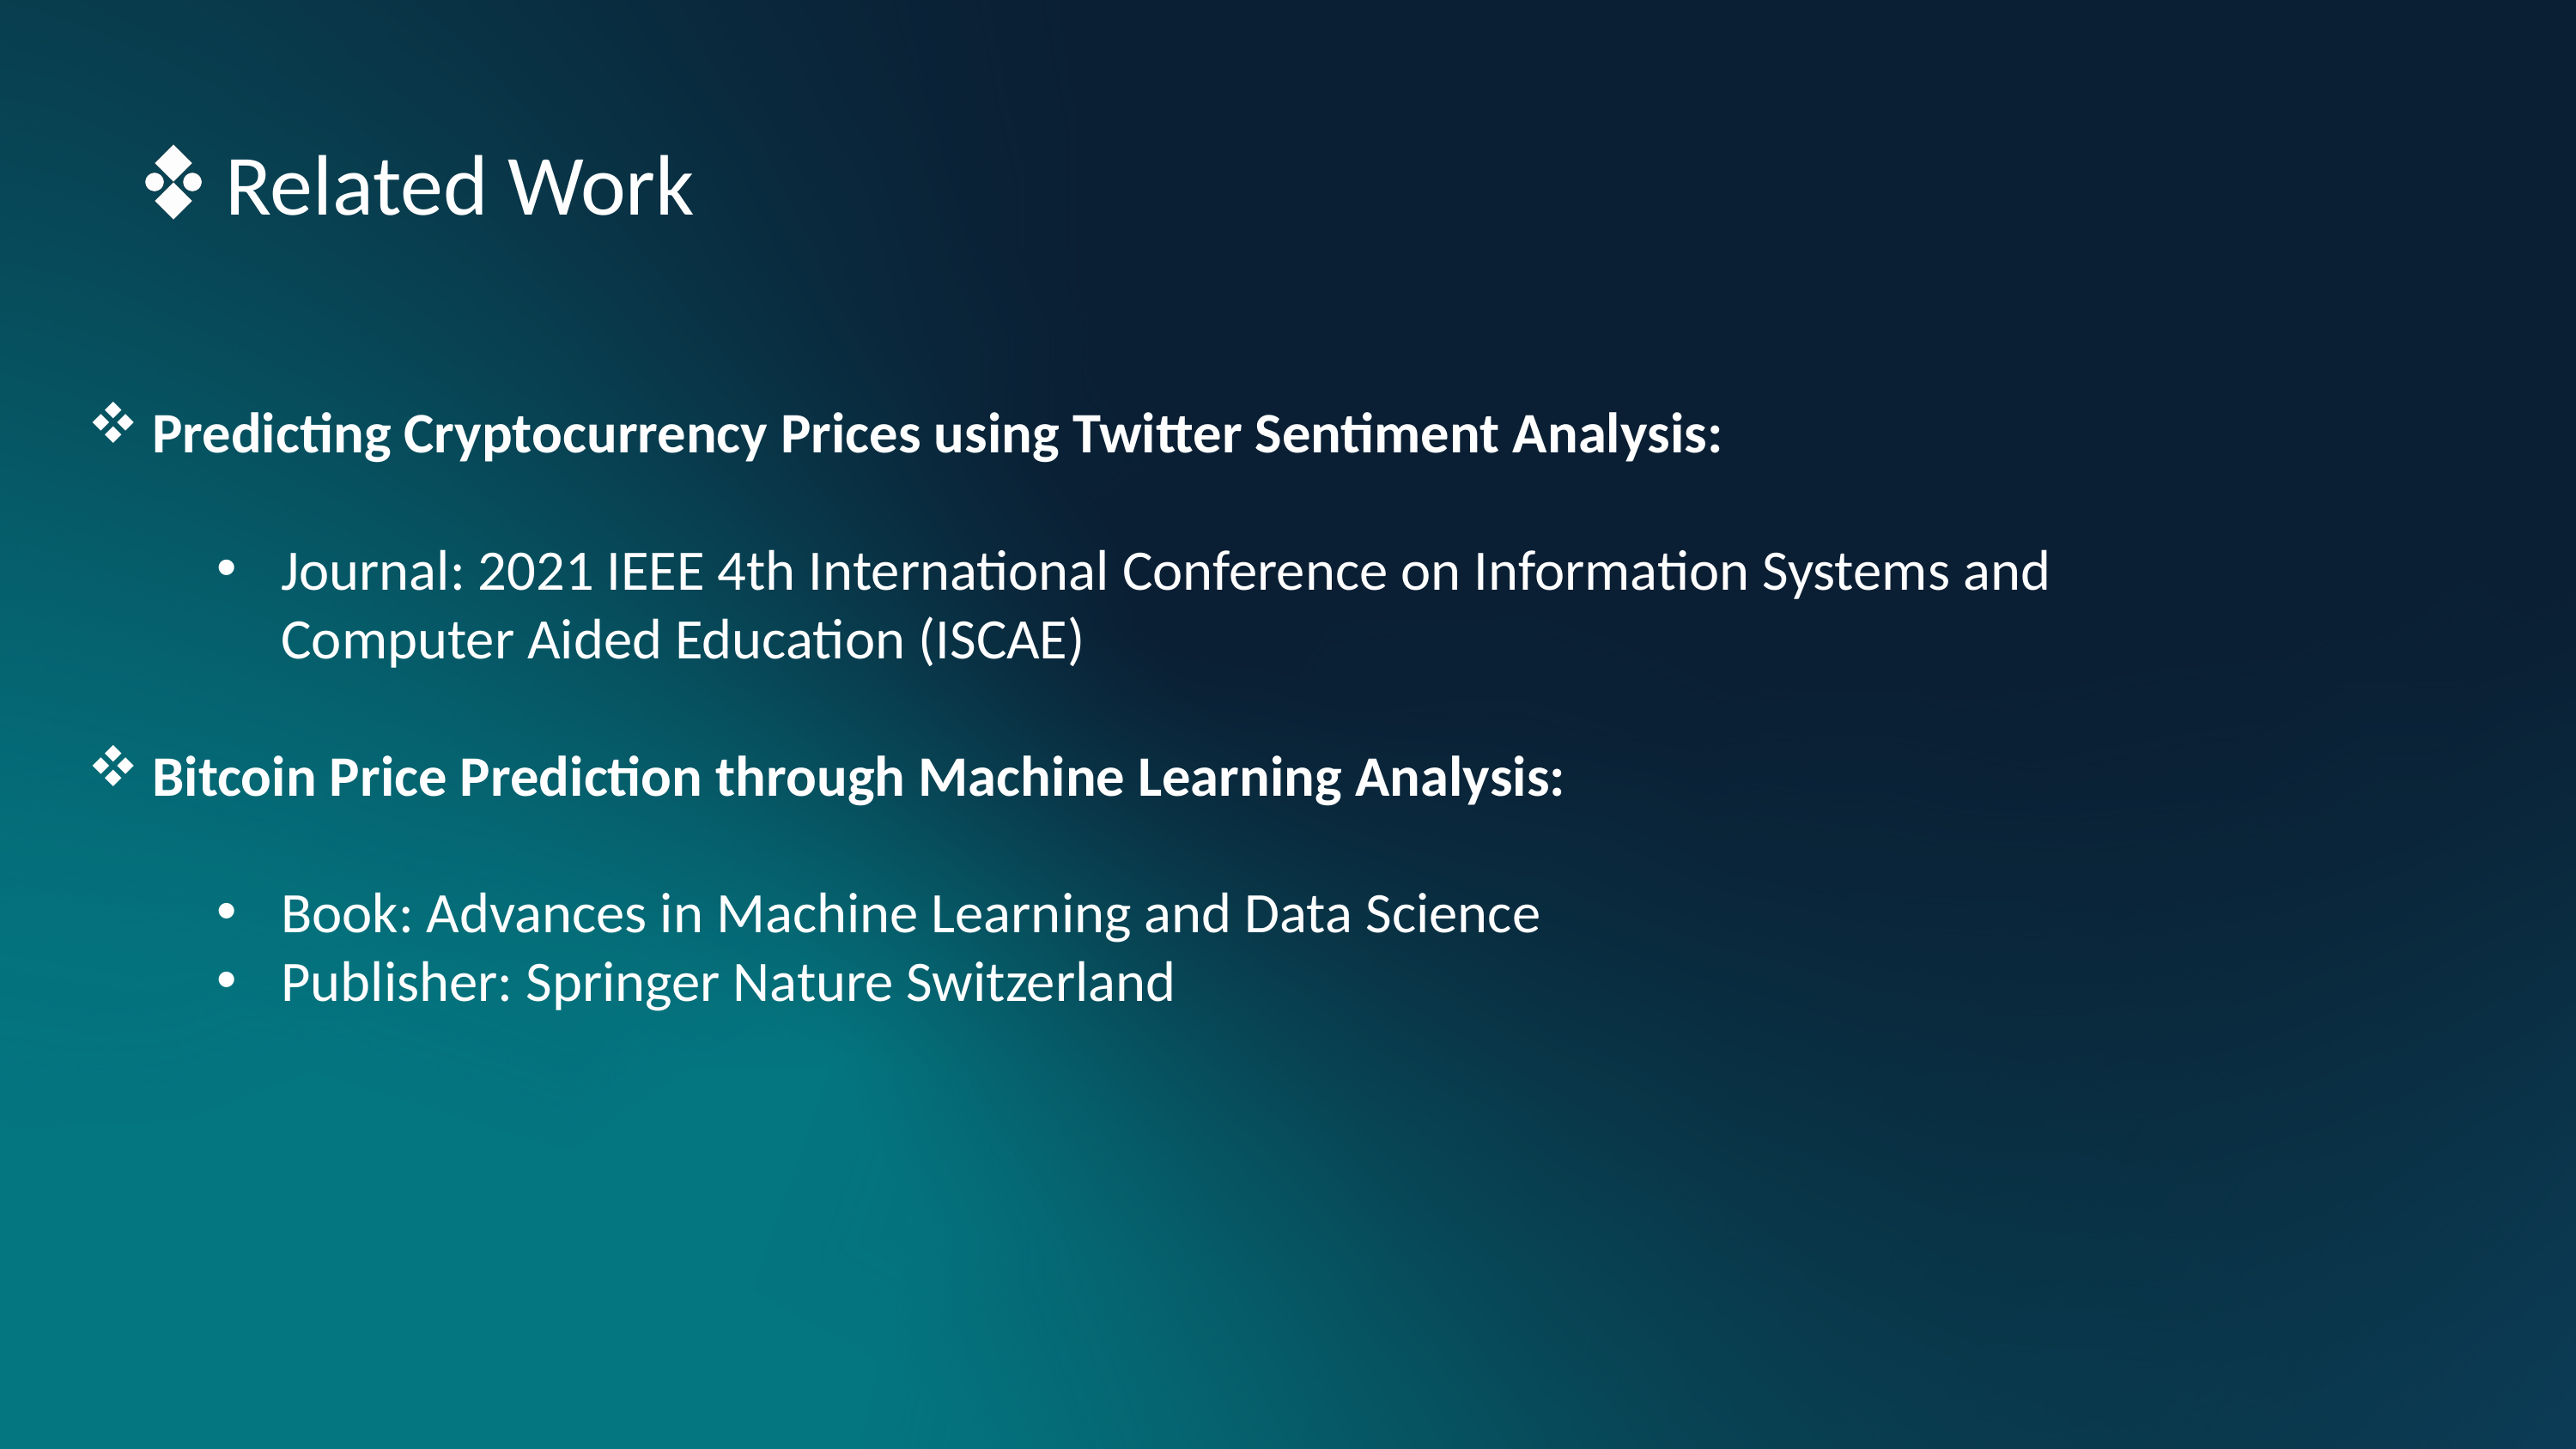

Related Work

Predicting Cryptocurrency Prices using Twitter Sentiment Analysis:

Journal: 2021 IEEE 4th International Conference on Information Systems and Computer Aided Education (ISCAE)

Bitcoin Price Prediction through Machine Learning Analysis:

Book: Advances in Machine Learning and Data Science
Publisher: Springer Nature Switzerland